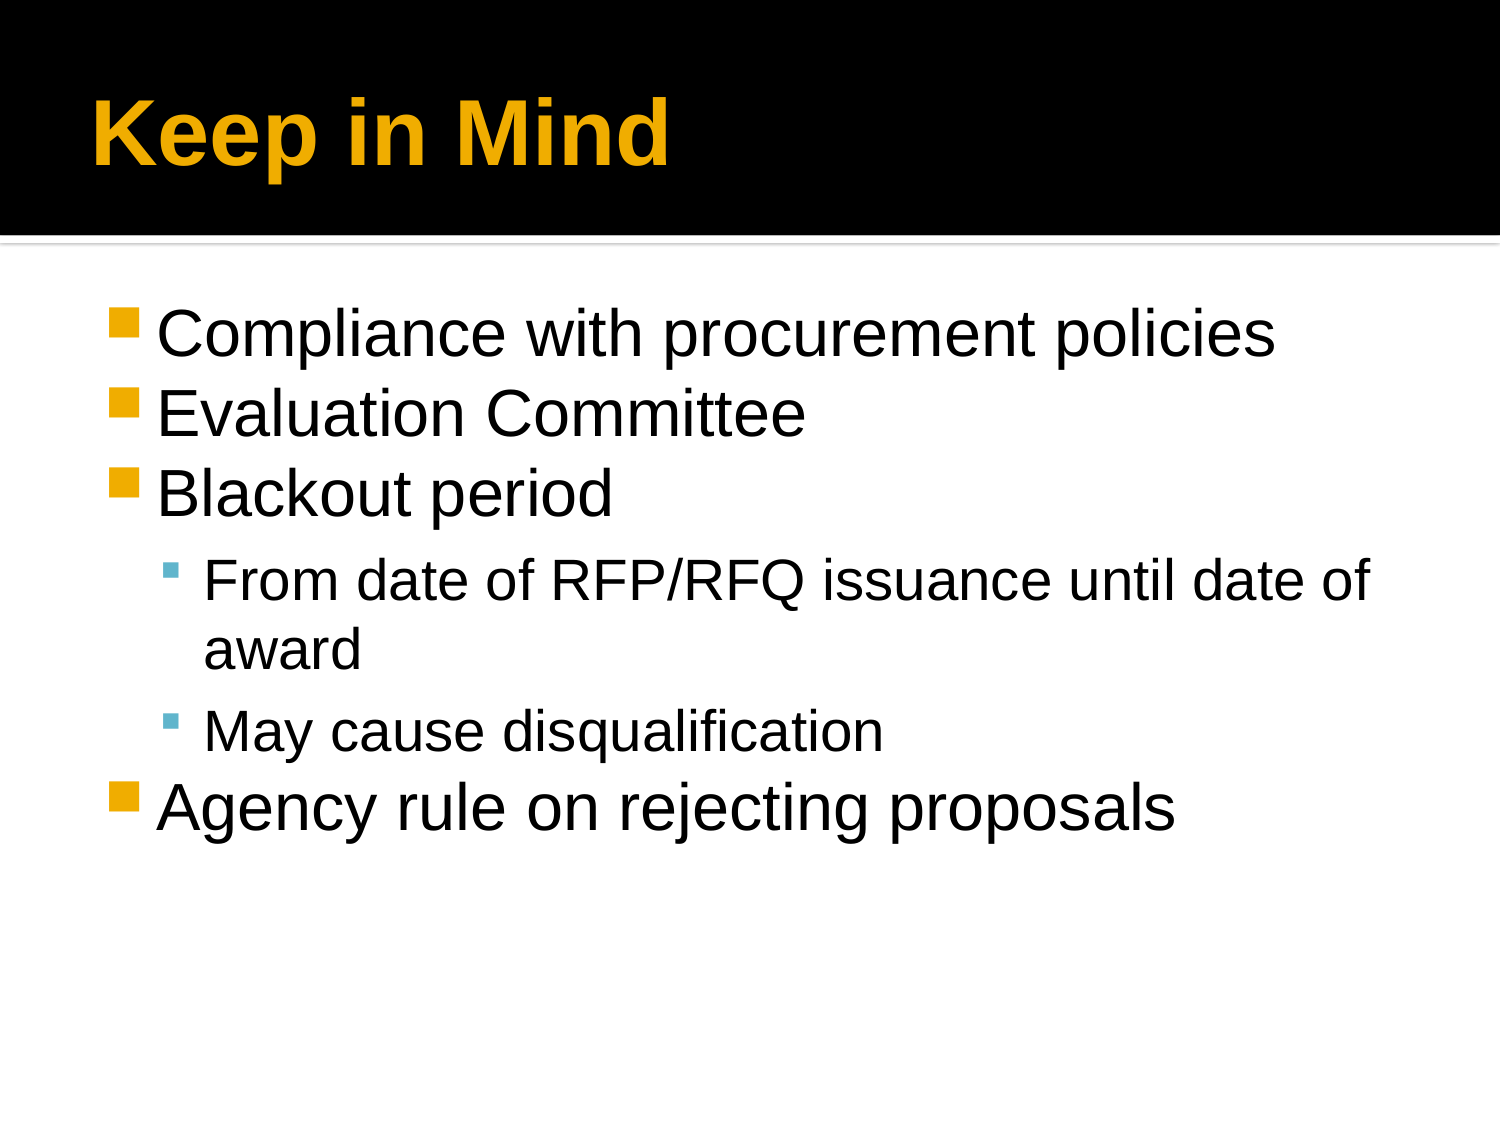

# Keep in Mind
Compliance with procurement policies
Evaluation Committee
Blackout period
From date of RFP/RFQ issuance until date of award
May cause disqualification
Agency rule on rejecting proposals